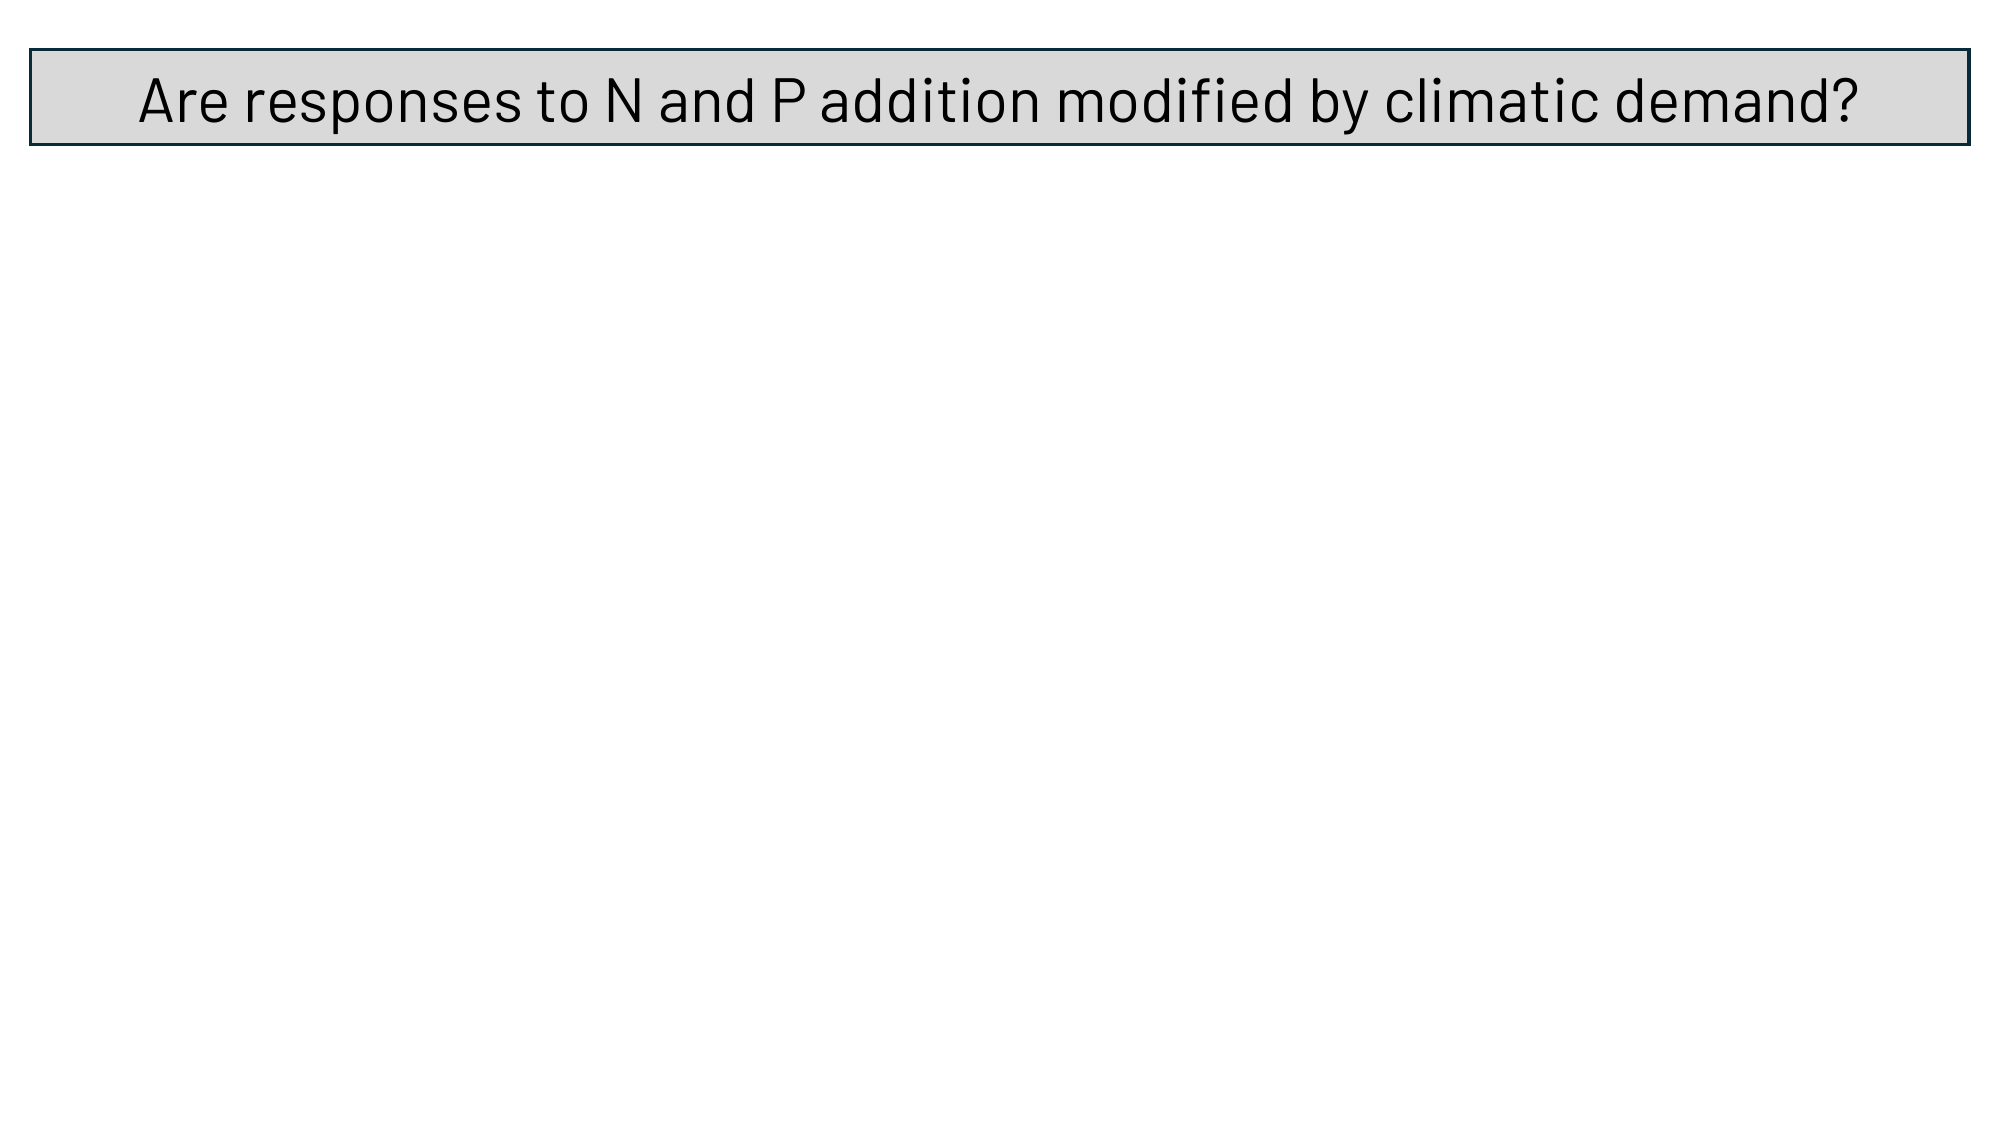

Are responses to N and P addition modified by climatic demand?